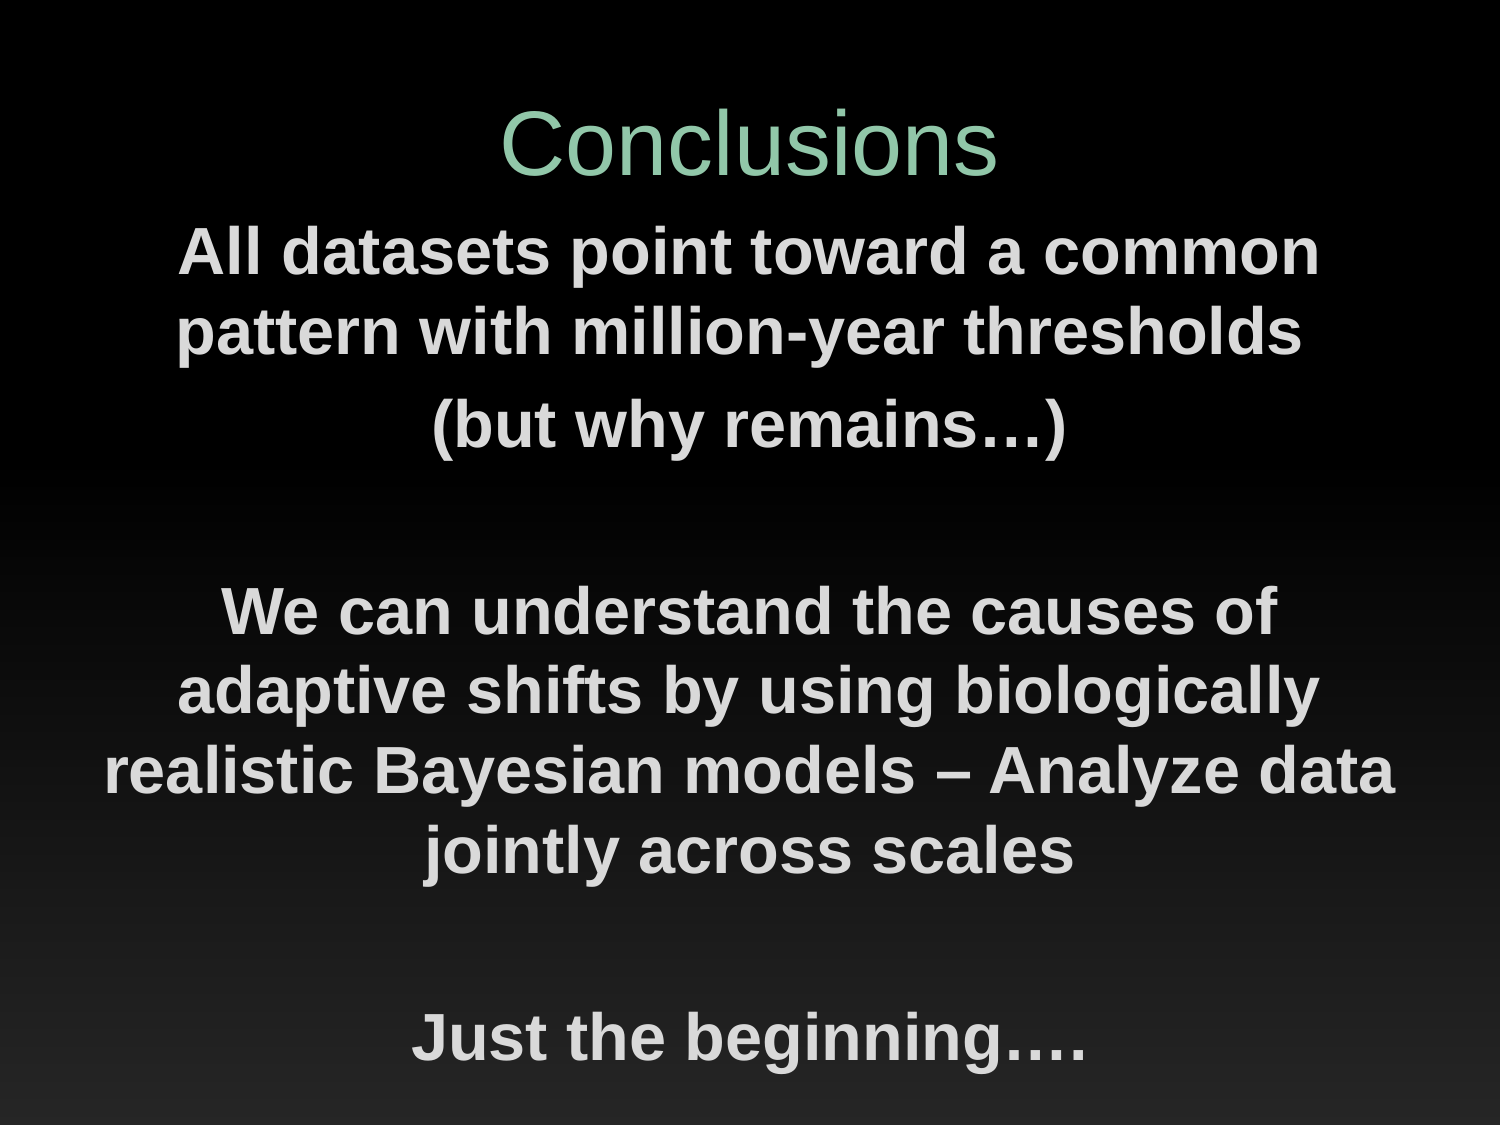

# Conclusions
All datasets point toward a common pattern with million-year thresholds
(but why remains…)

We can understand the causes of adaptive shifts by using biologically realistic Bayesian models – Analyze data jointly across scales

Just the beginning….